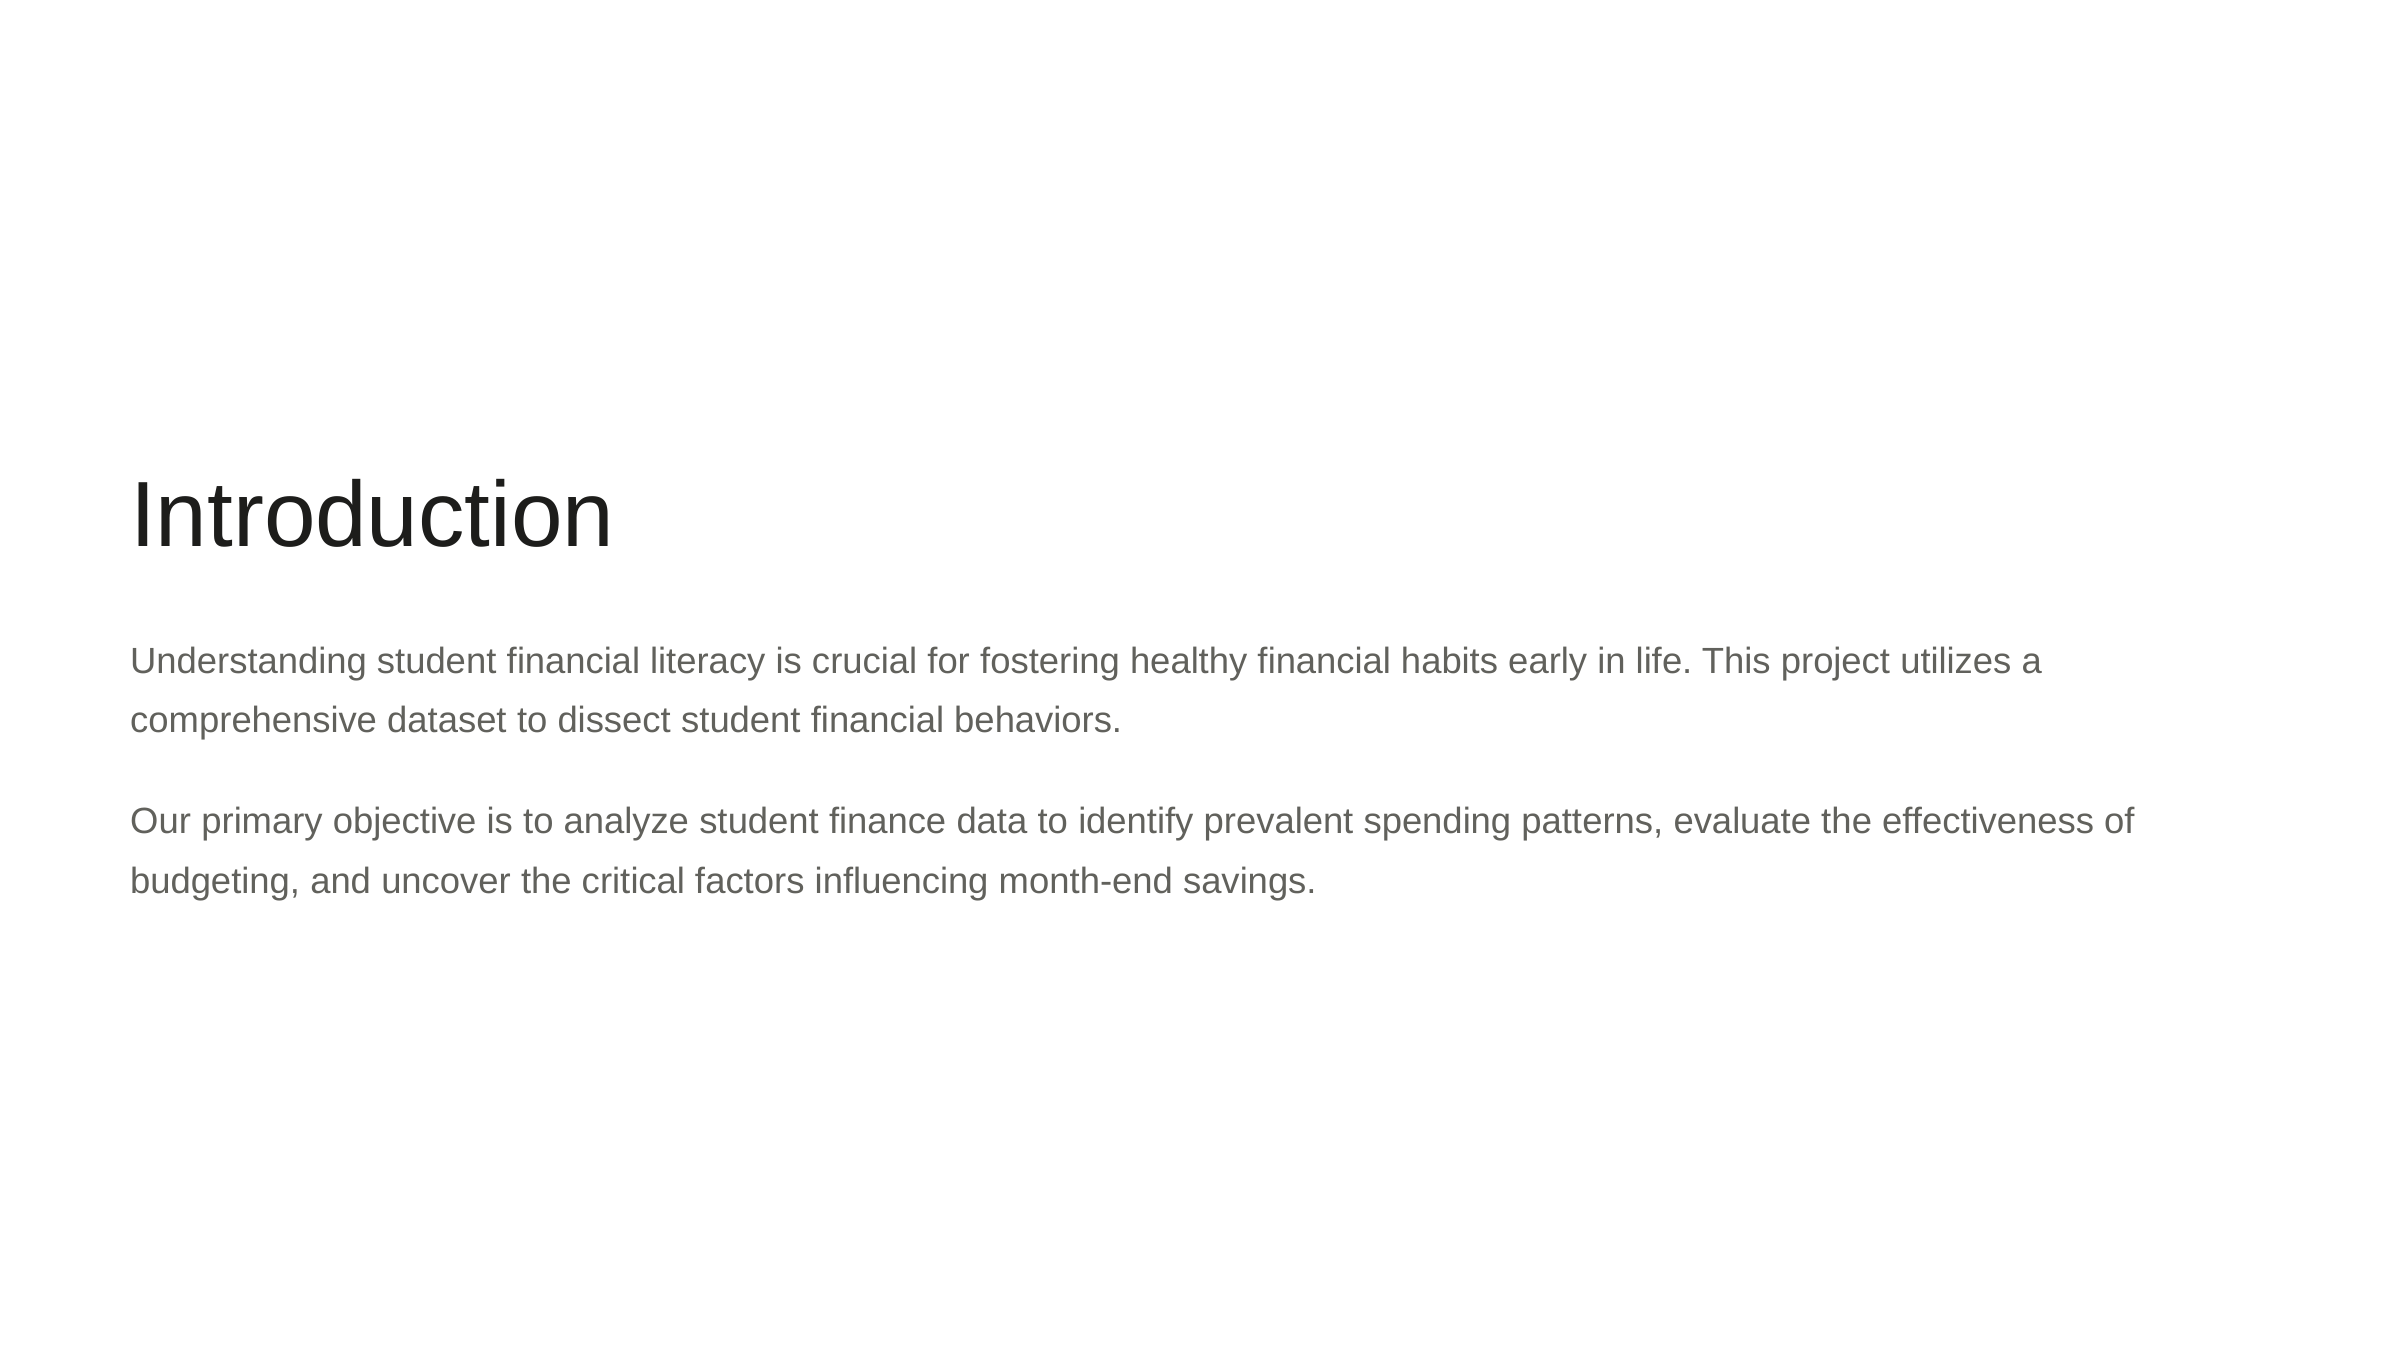

Introduction
Understanding student financial literacy is crucial for fostering healthy financial habits early in life. This project utilizes a comprehensive dataset to dissect student financial behaviors.
Our primary objective is to analyze student finance data to identify prevalent spending patterns, evaluate the effectiveness of budgeting, and uncover the critical factors influencing month-end savings.